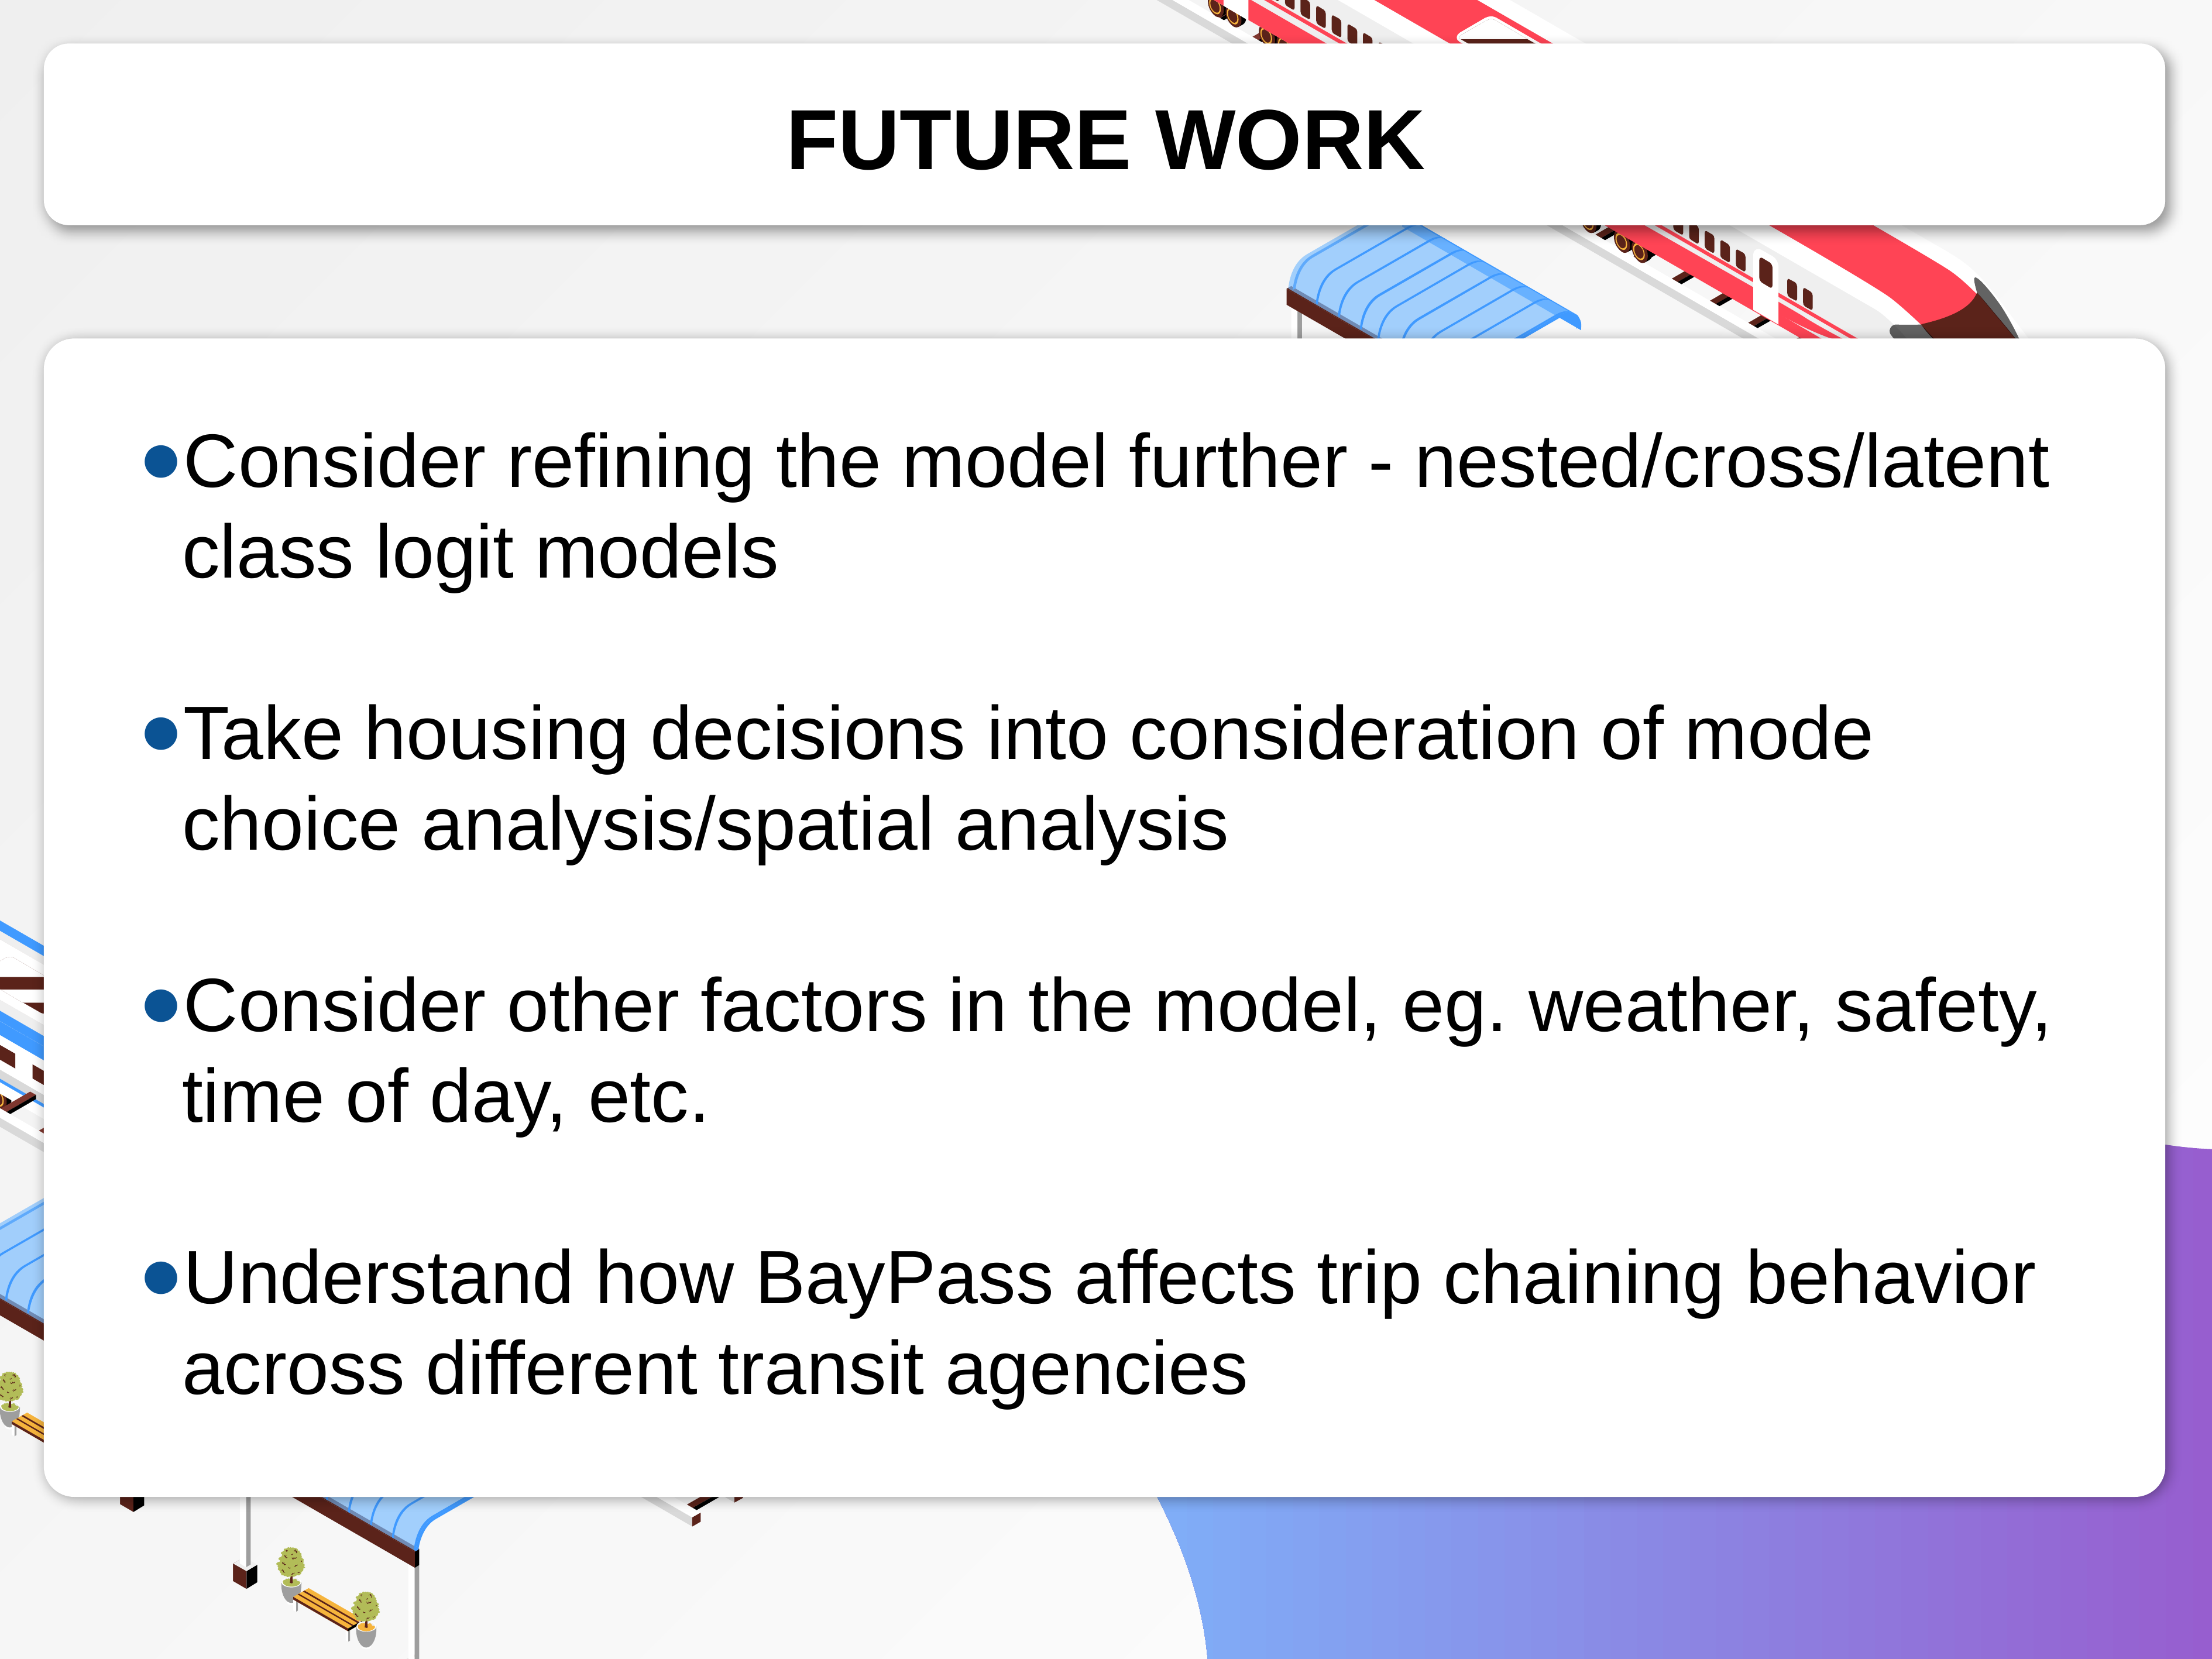

# FUTURE WORK
Consider refining the model further - nested/cross/latent class logit models
Take housing decisions into consideration of mode choice analysis/spatial analysis
Consider other factors in the model, eg. weather, safety, time of day, etc.

Understand how BayPass affects trip chaining behavior across different transit agencies